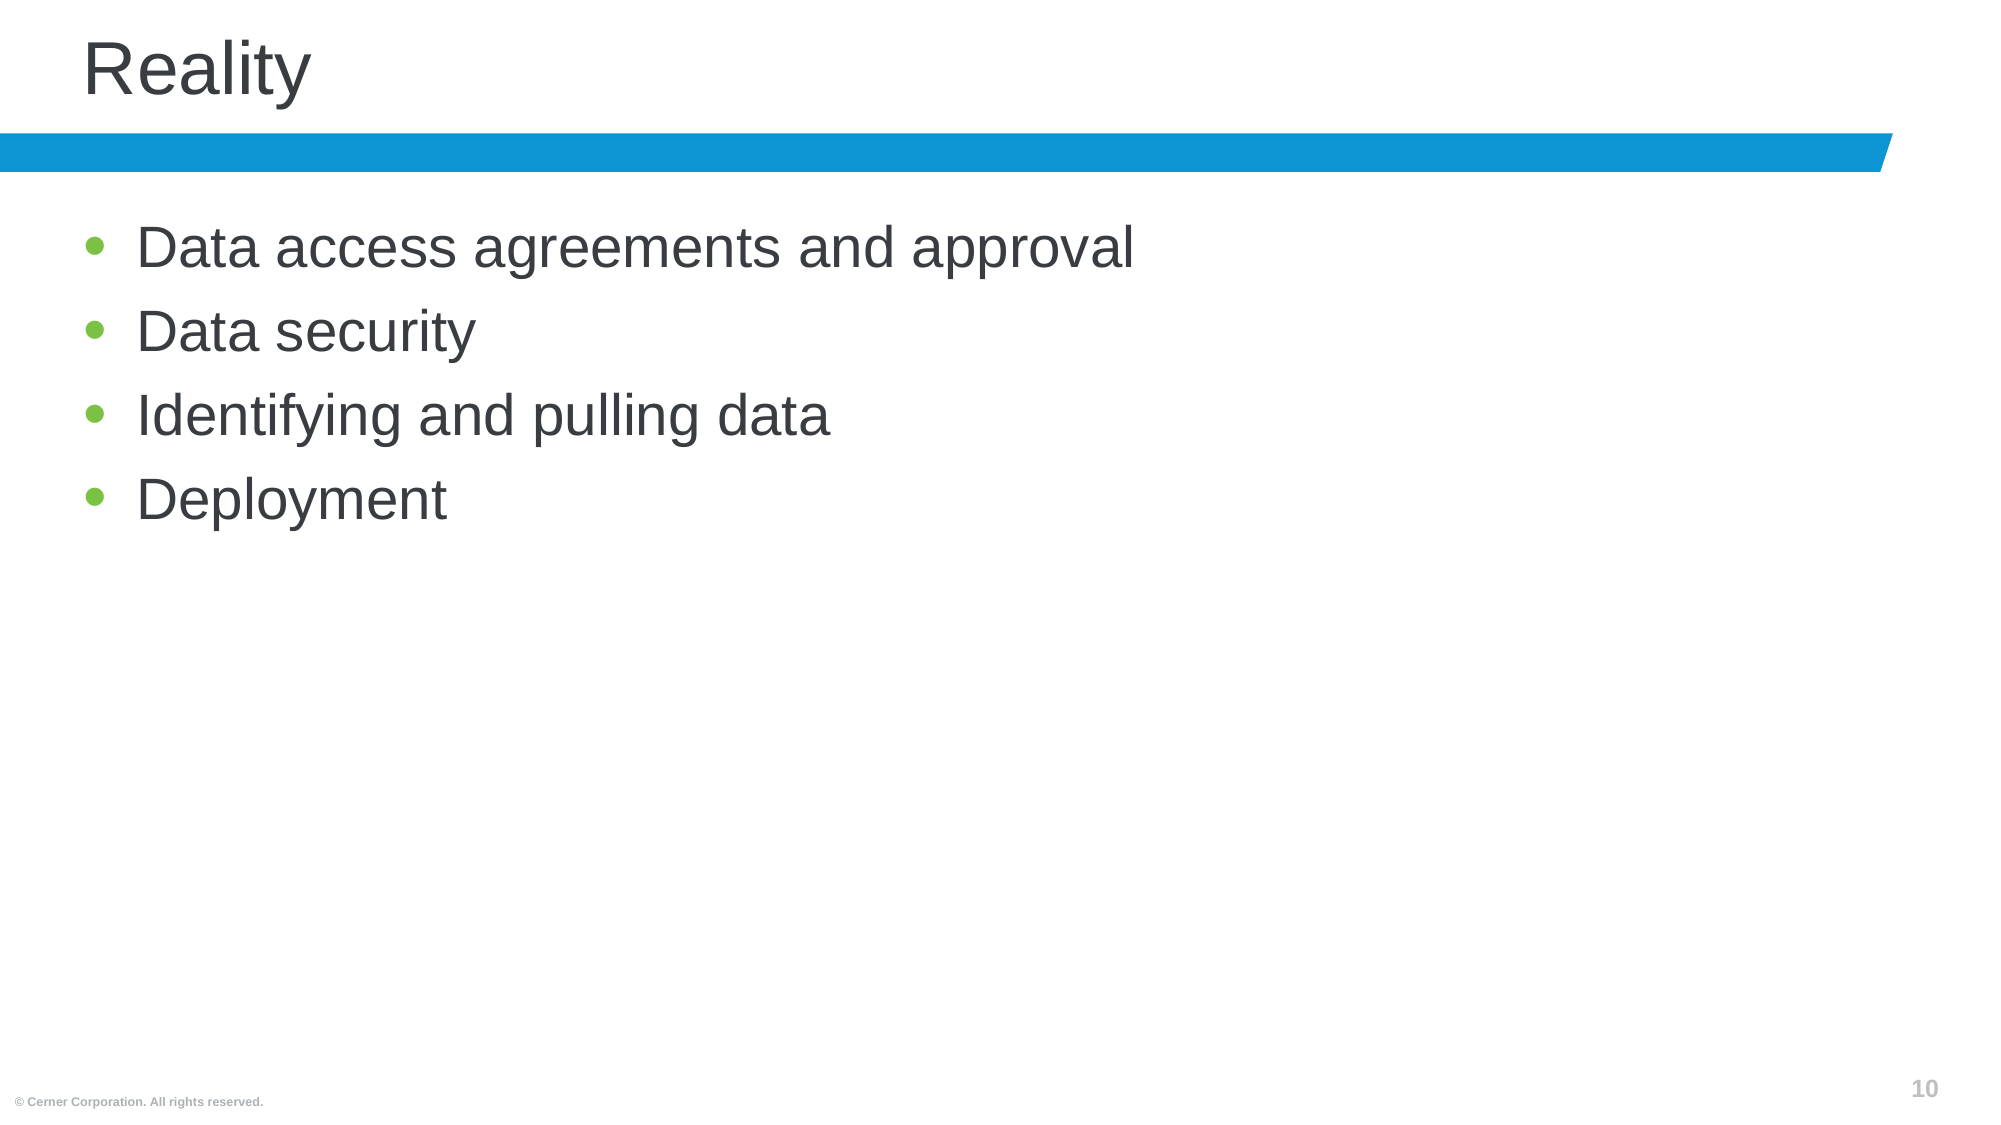

# Reality
Data access agreements and approval
Data security
Identifying and pulling data
Deployment